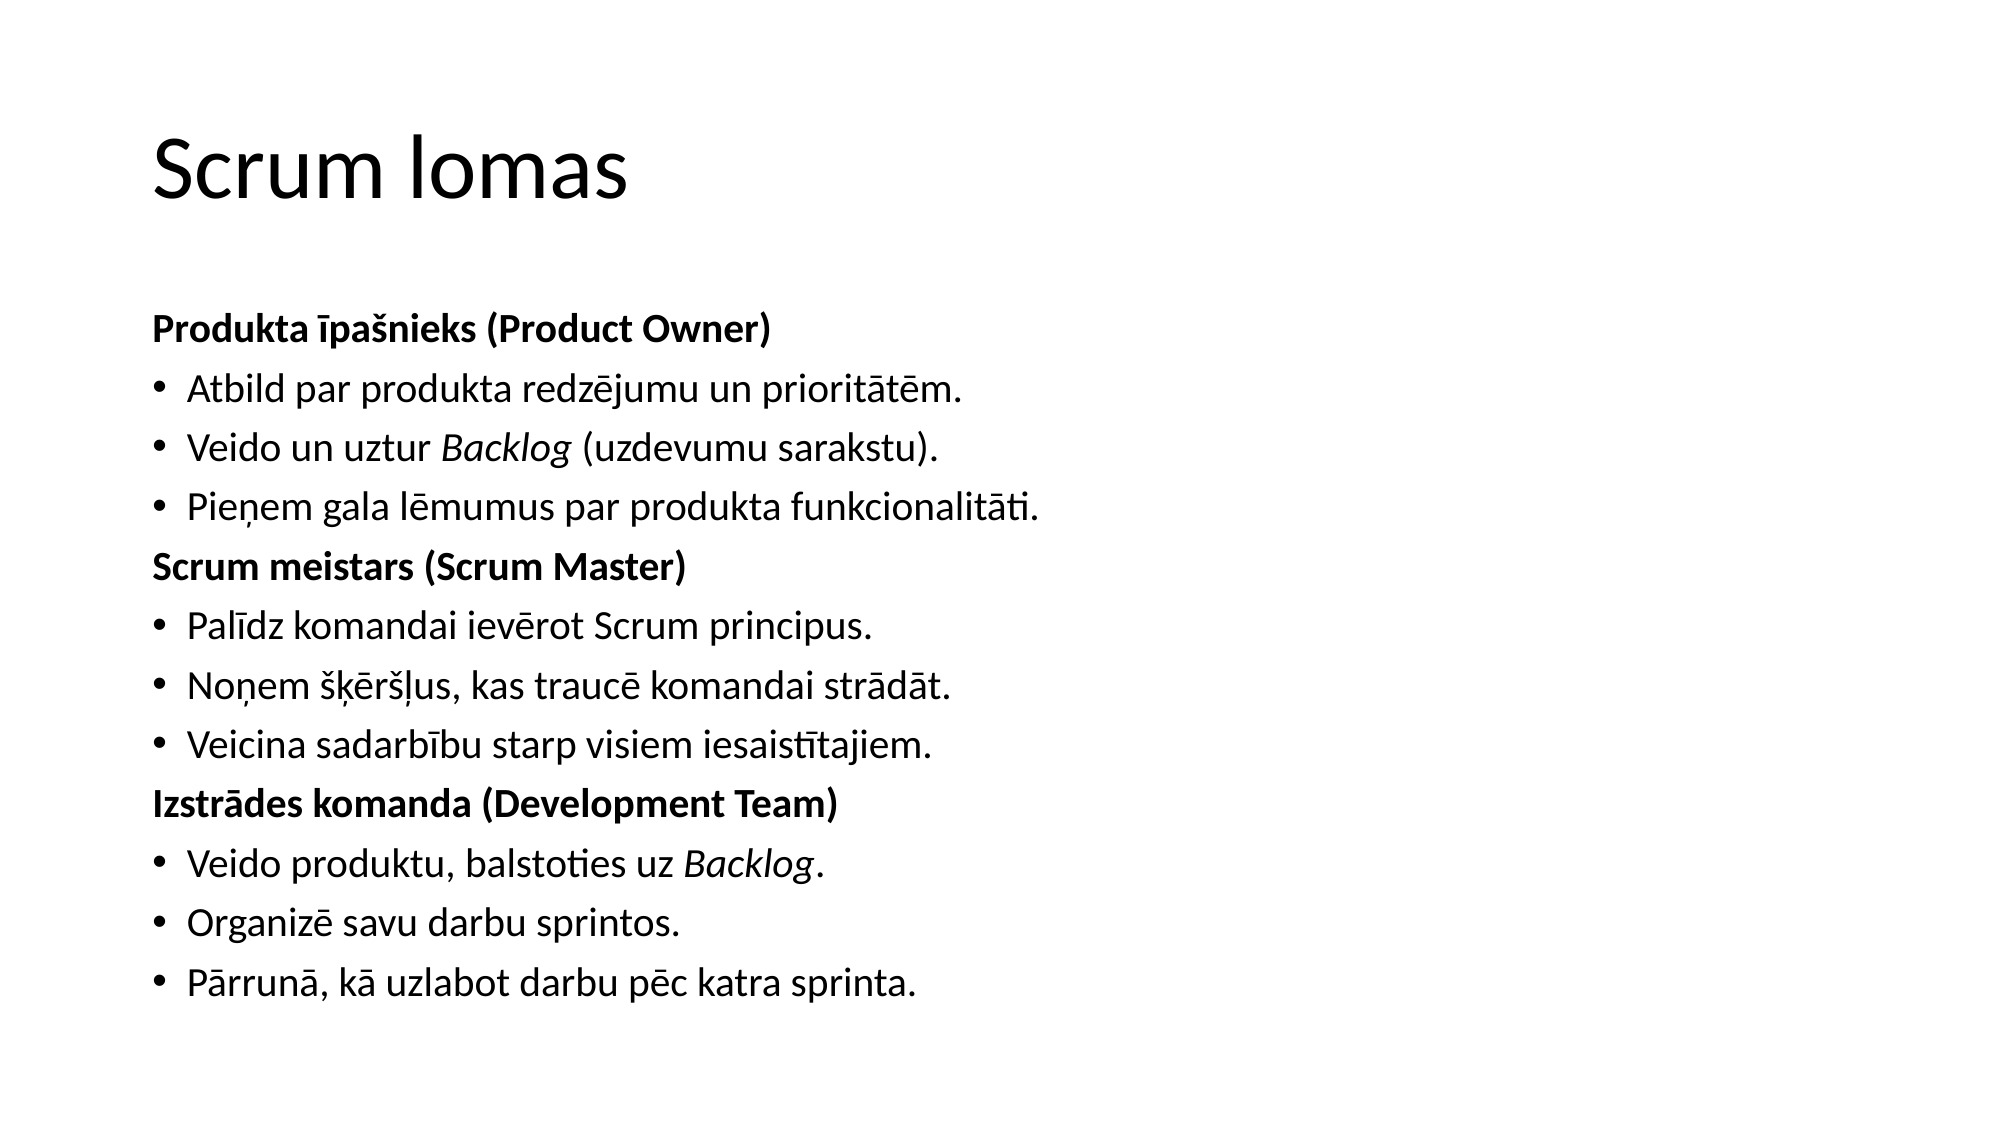

# Scrum lomas
Produkta īpašnieks (Product Owner)
Atbild par produkta redzējumu un prioritātēm.
Veido un uztur Backlog (uzdevumu sarakstu).
Pieņem gala lēmumus par produkta funkcionalitāti.
Scrum meistars (Scrum Master)
Palīdz komandai ievērot Scrum principus.
Noņem šķēršļus, kas traucē komandai strādāt.
Veicina sadarbību starp visiem iesaistītajiem.
Izstrādes komanda (Development Team)
Veido produktu, balstoties uz Backlog.
Organizē savu darbu sprintos.
Pārrunā, kā uzlabot darbu pēc katra sprinta.